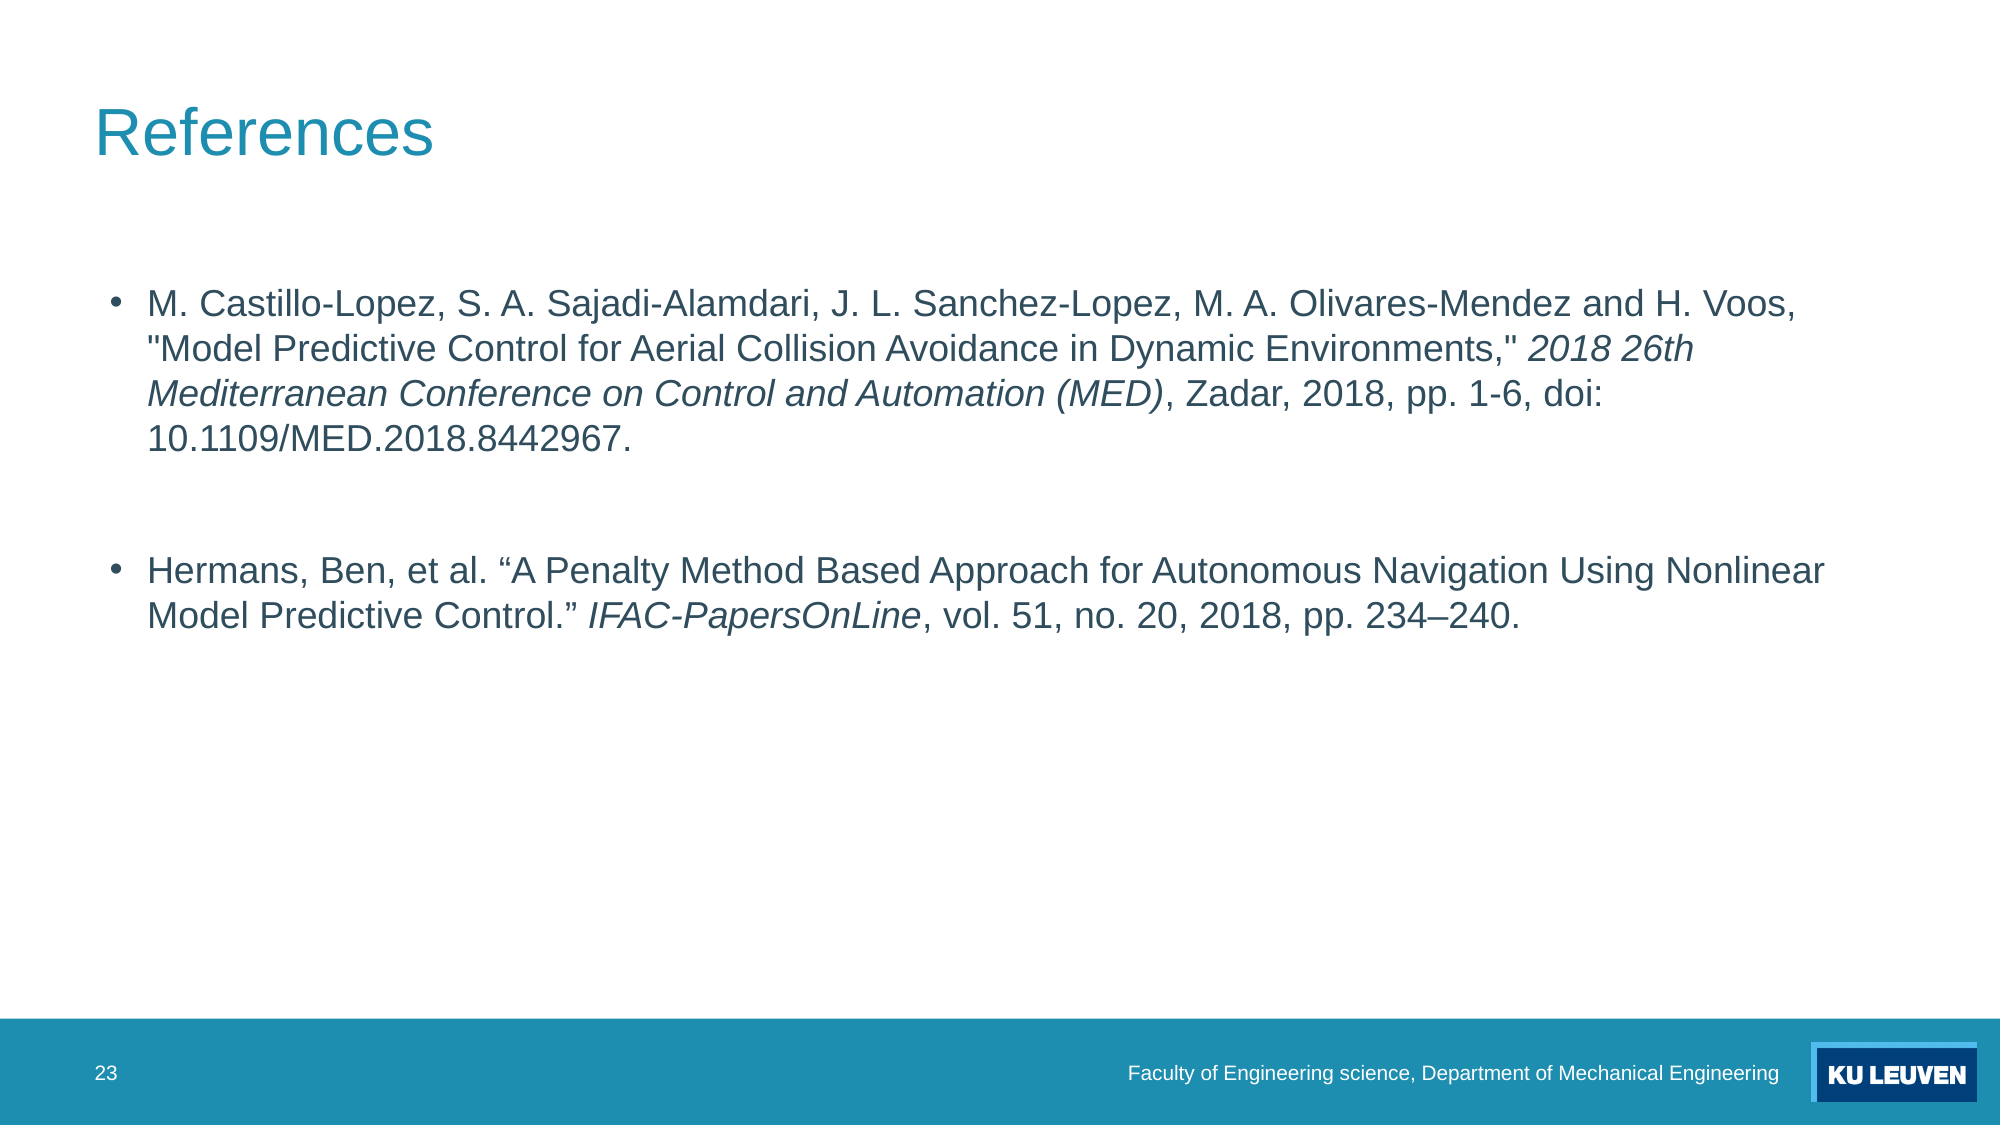

# References
M. Castillo-Lopez, S. A. Sajadi-Alamdari, J. L. Sanchez-Lopez, M. A. Olivares-Mendez and H. Voos, "Model Predictive Control for Aerial Collision Avoidance in Dynamic Environments," 2018 26th Mediterranean Conference on Control and Automation (MED), Zadar, 2018, pp. 1-6, doi: 10.1109/MED.2018.8442967.

Hermans, Ben, et al. “A Penalty Method Based Approach for Autonomous Navigation Using Nonlinear Model Predictive Control.” IFAC-PapersOnLine, vol. 51, no. 20, 2018, pp. 234–240.

23
Faculty of Engineering science, Department of Mechanical Engineering